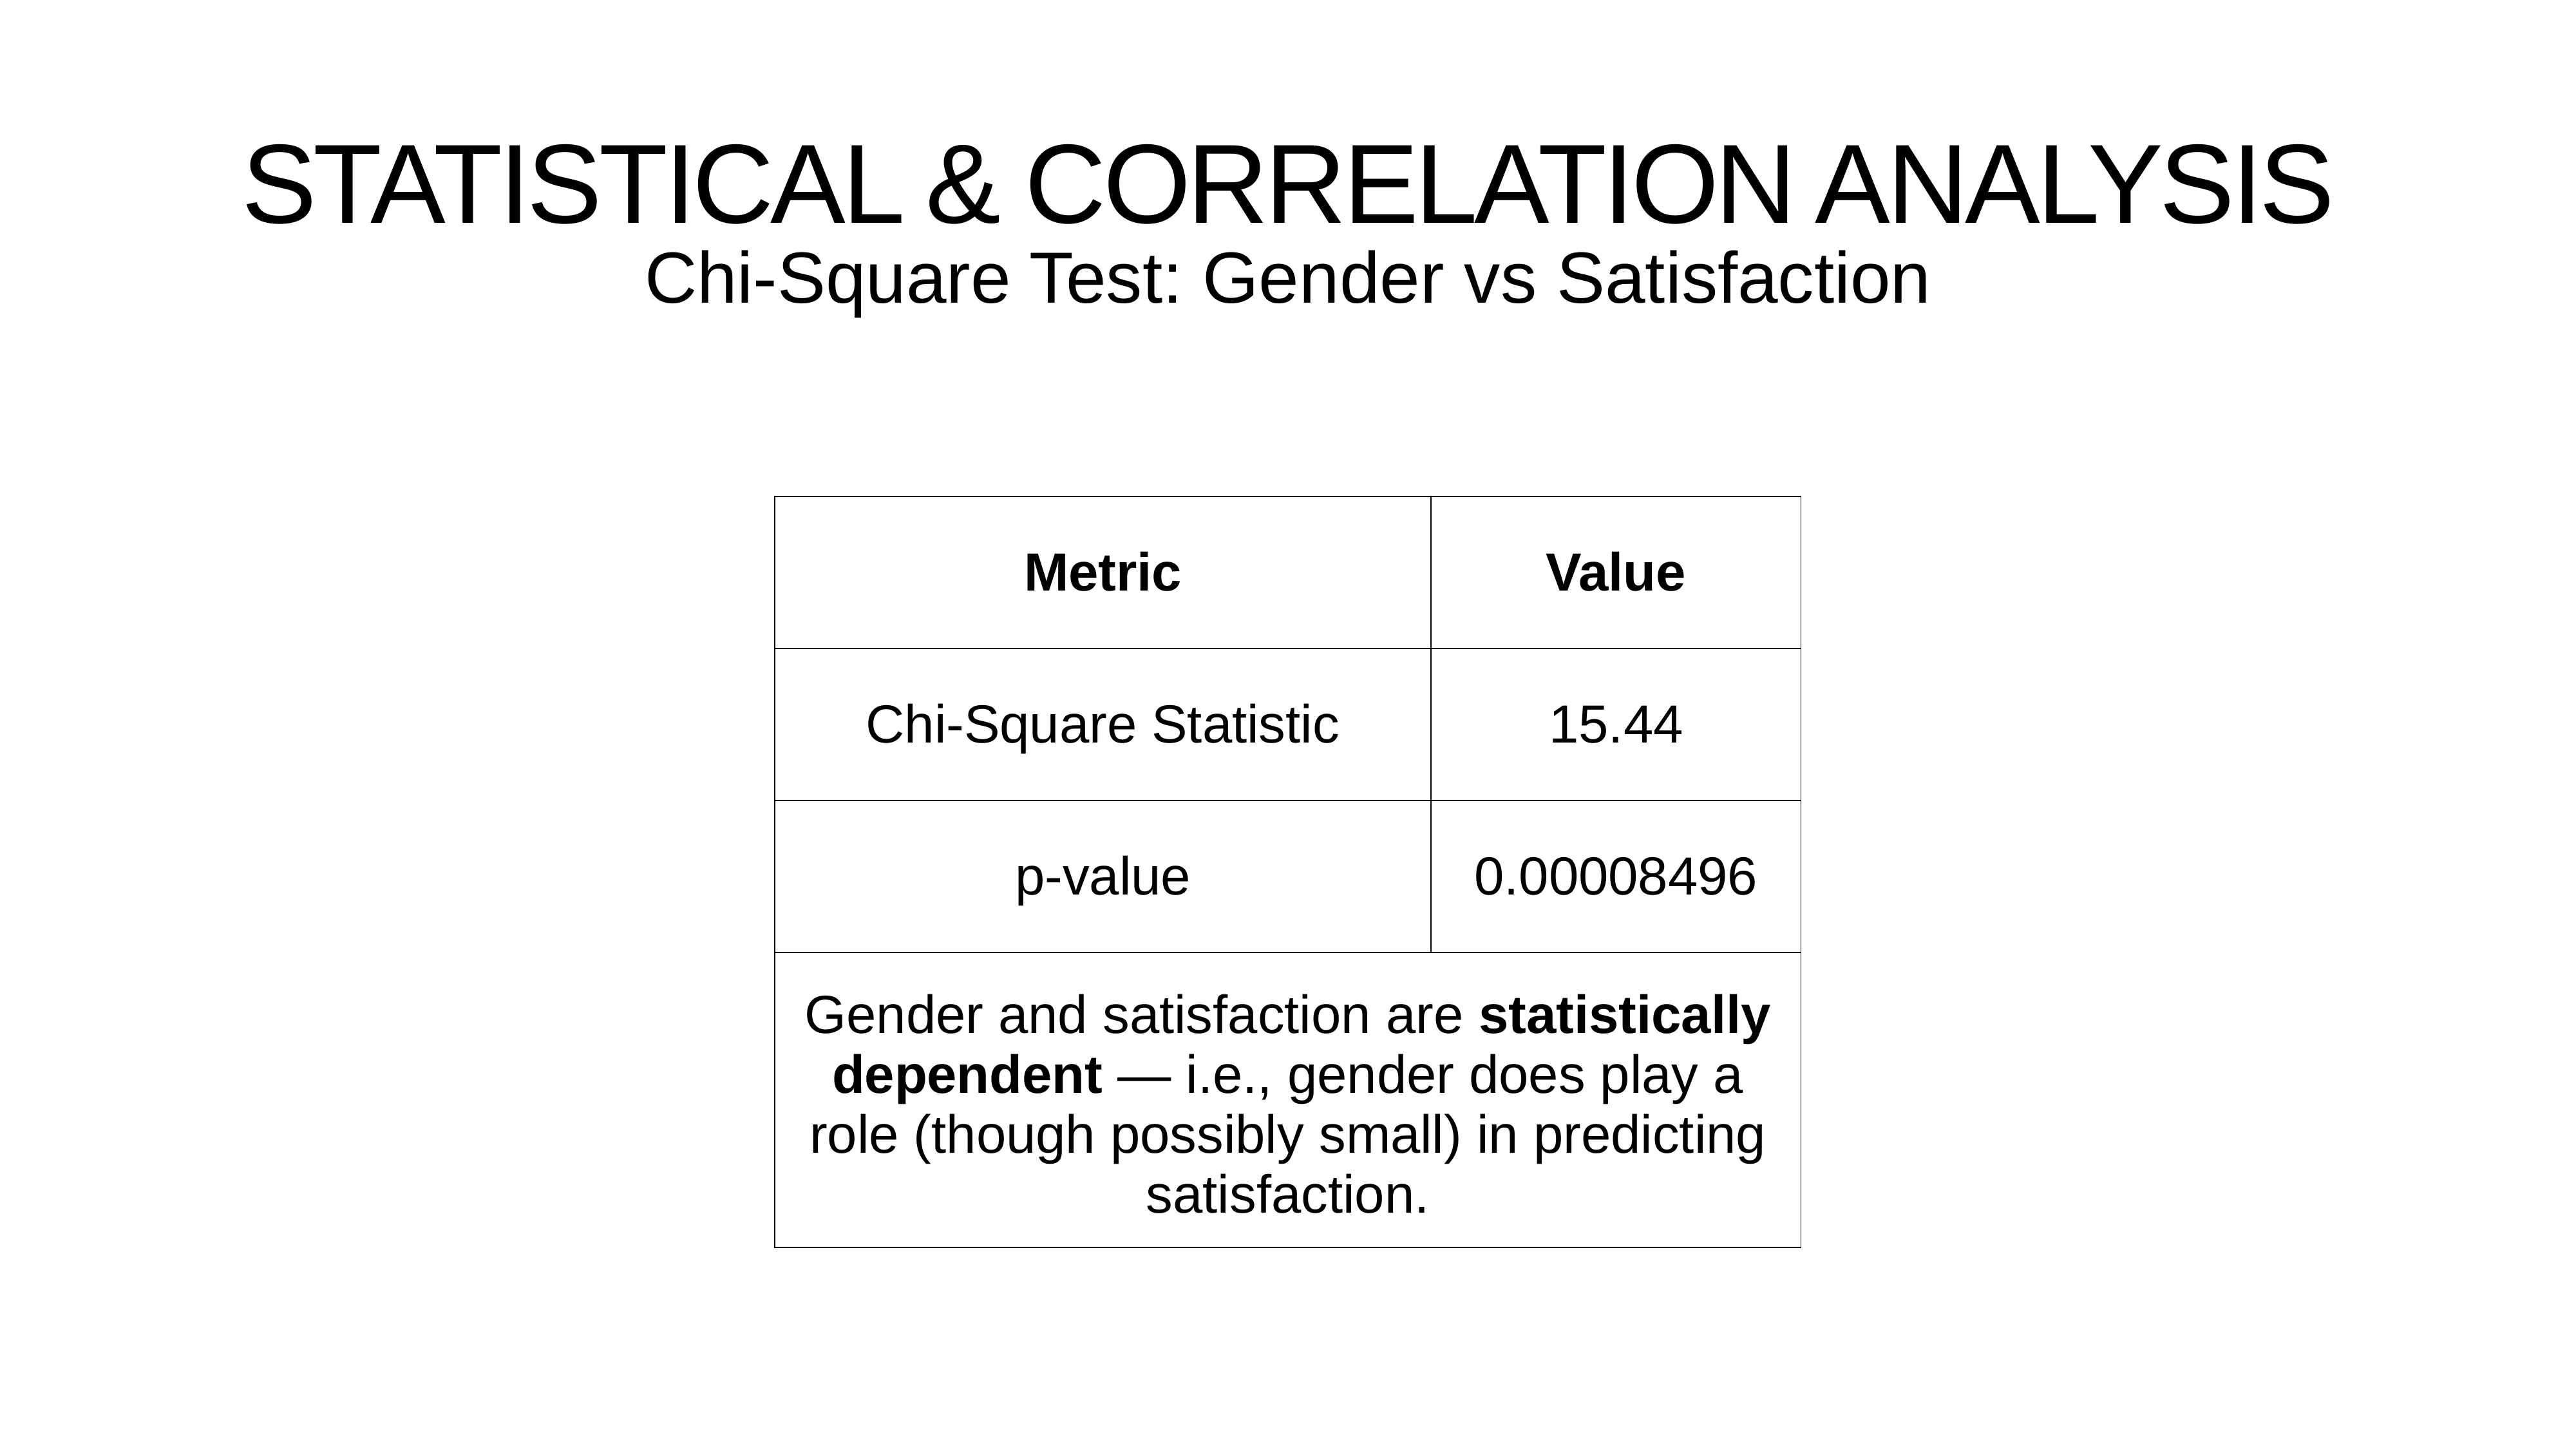

# STATISTICAL & CORRELATION ANALYSIS
Chi-Square Test: Gender vs Satisfaction
| Metric | Value |
| --- | --- |
| Chi-Square Statistic | 15.44 |
| p-value | 0.00008496 |
| Gender and satisfaction are statistically dependent — i.e., gender does play a role (though possibly small) in predicting satisfaction. |  |